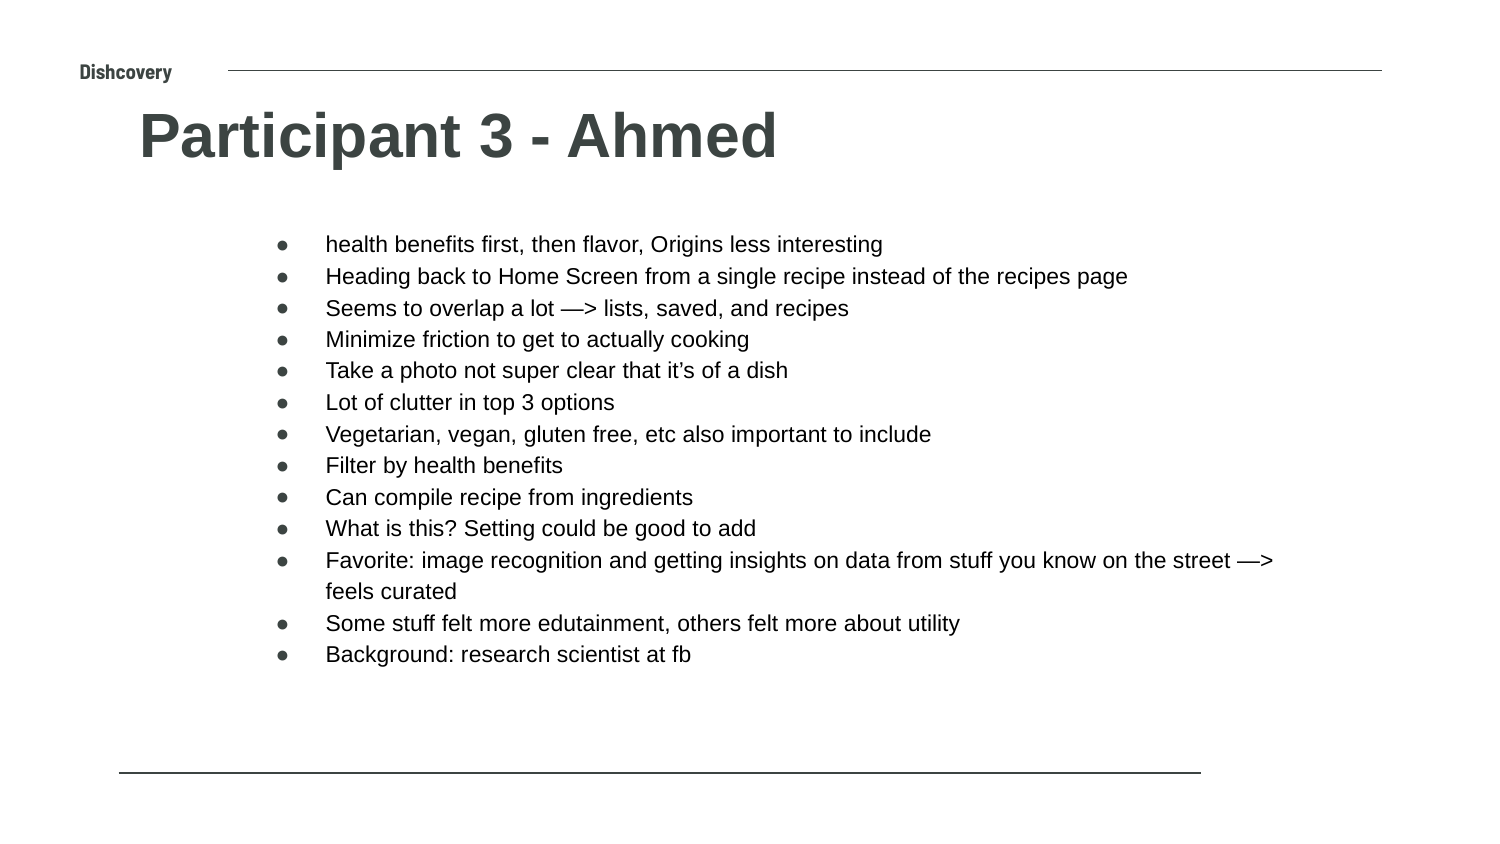

Dishcovery
Participant 3 - Ahmed
health benefits first, then flavor, Origins less interesting
Heading back to Home Screen from a single recipe instead of the recipes page
Seems to overlap a lot —> lists, saved, and recipes
Minimize friction to get to actually cooking
Take a photo not super clear that it’s of a dish
Lot of clutter in top 3 options
Vegetarian, vegan, gluten free, etc also important to include
Filter by health benefits
Can compile recipe from ingredients
What is this? Setting could be good to add
Favorite: image recognition and getting insights on data from stuff you know on the street —> feels curated
Some stuff felt more edutainment, others felt more about utility
Background: research scientist at fb